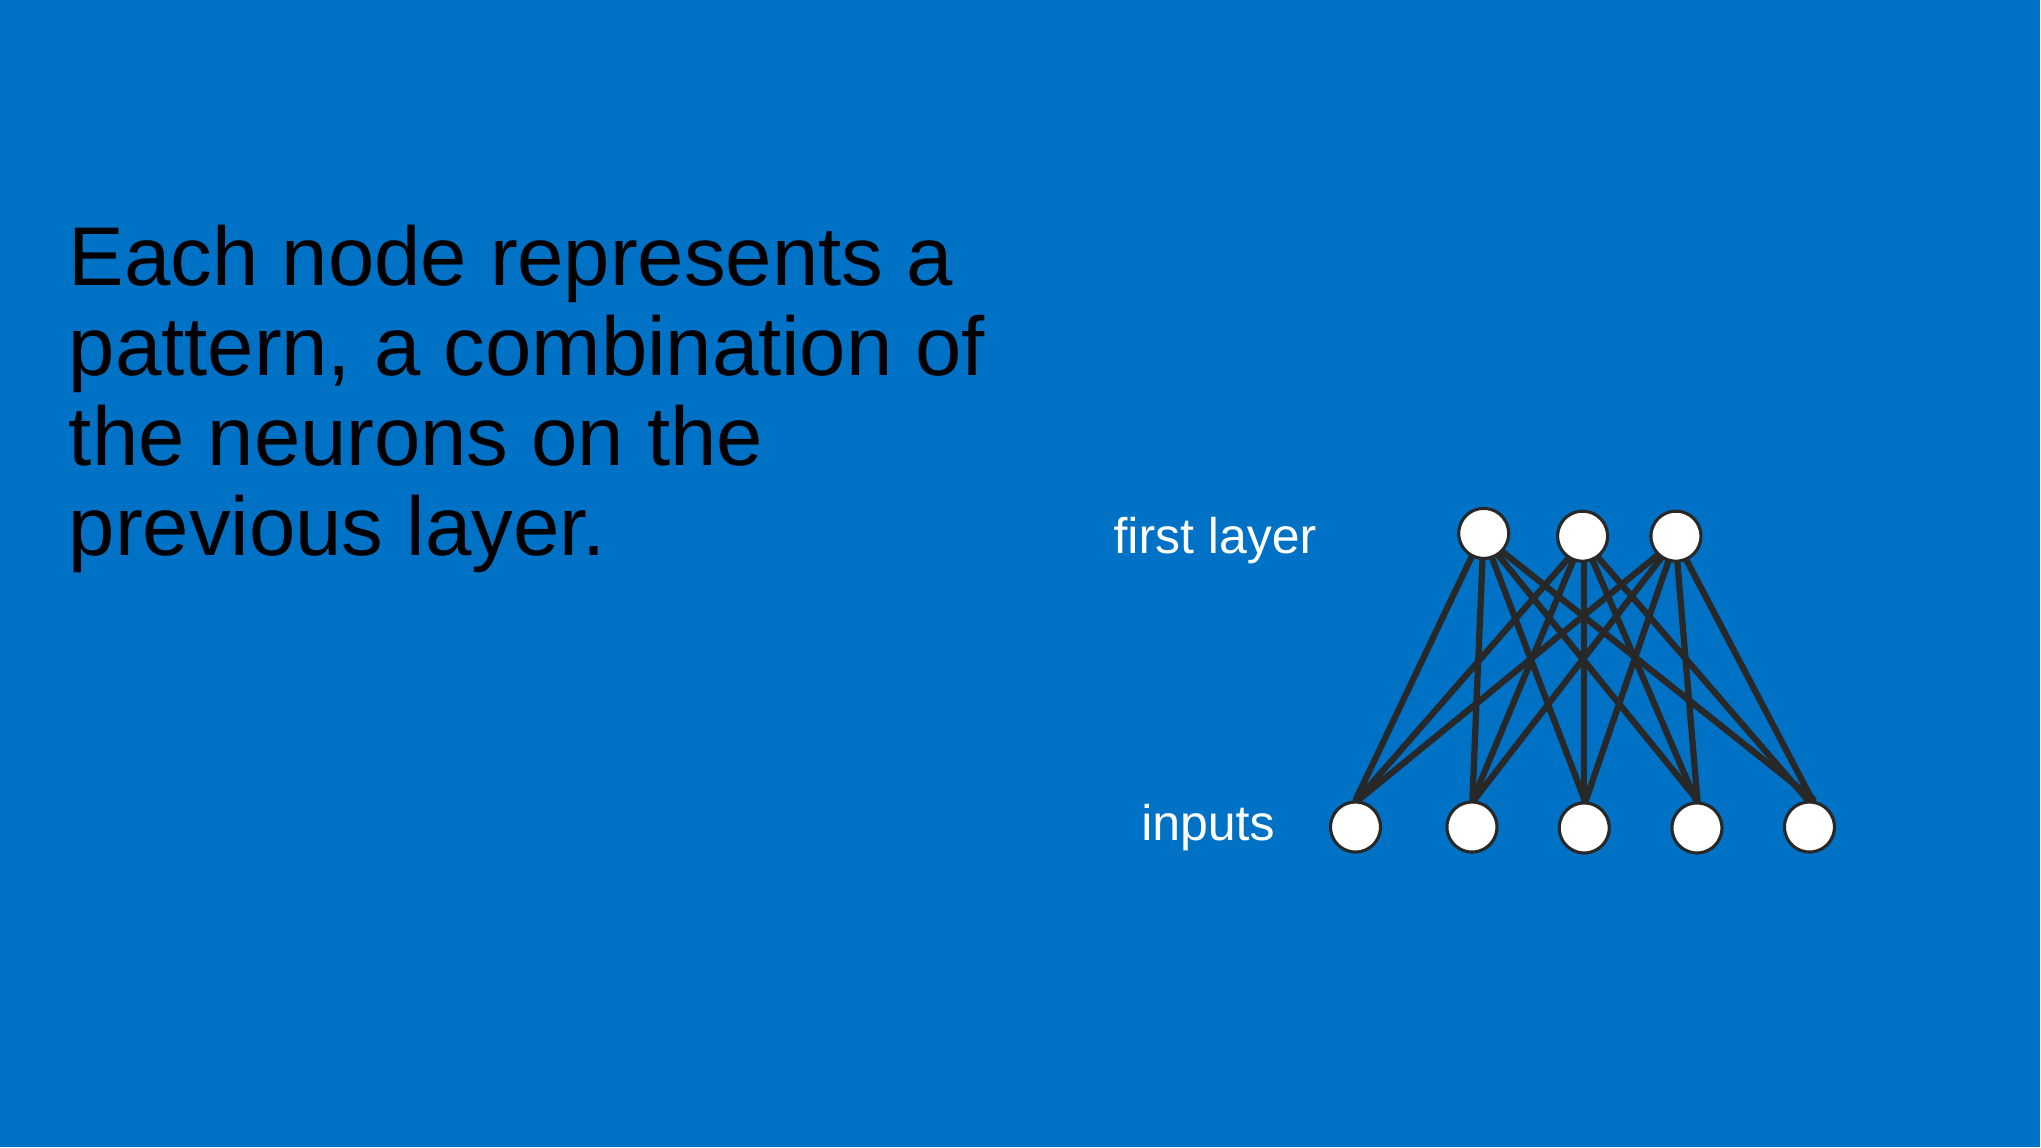

#
Each node represents a pattern, a combination of the neurons on the previous layer.
first layer

inputs